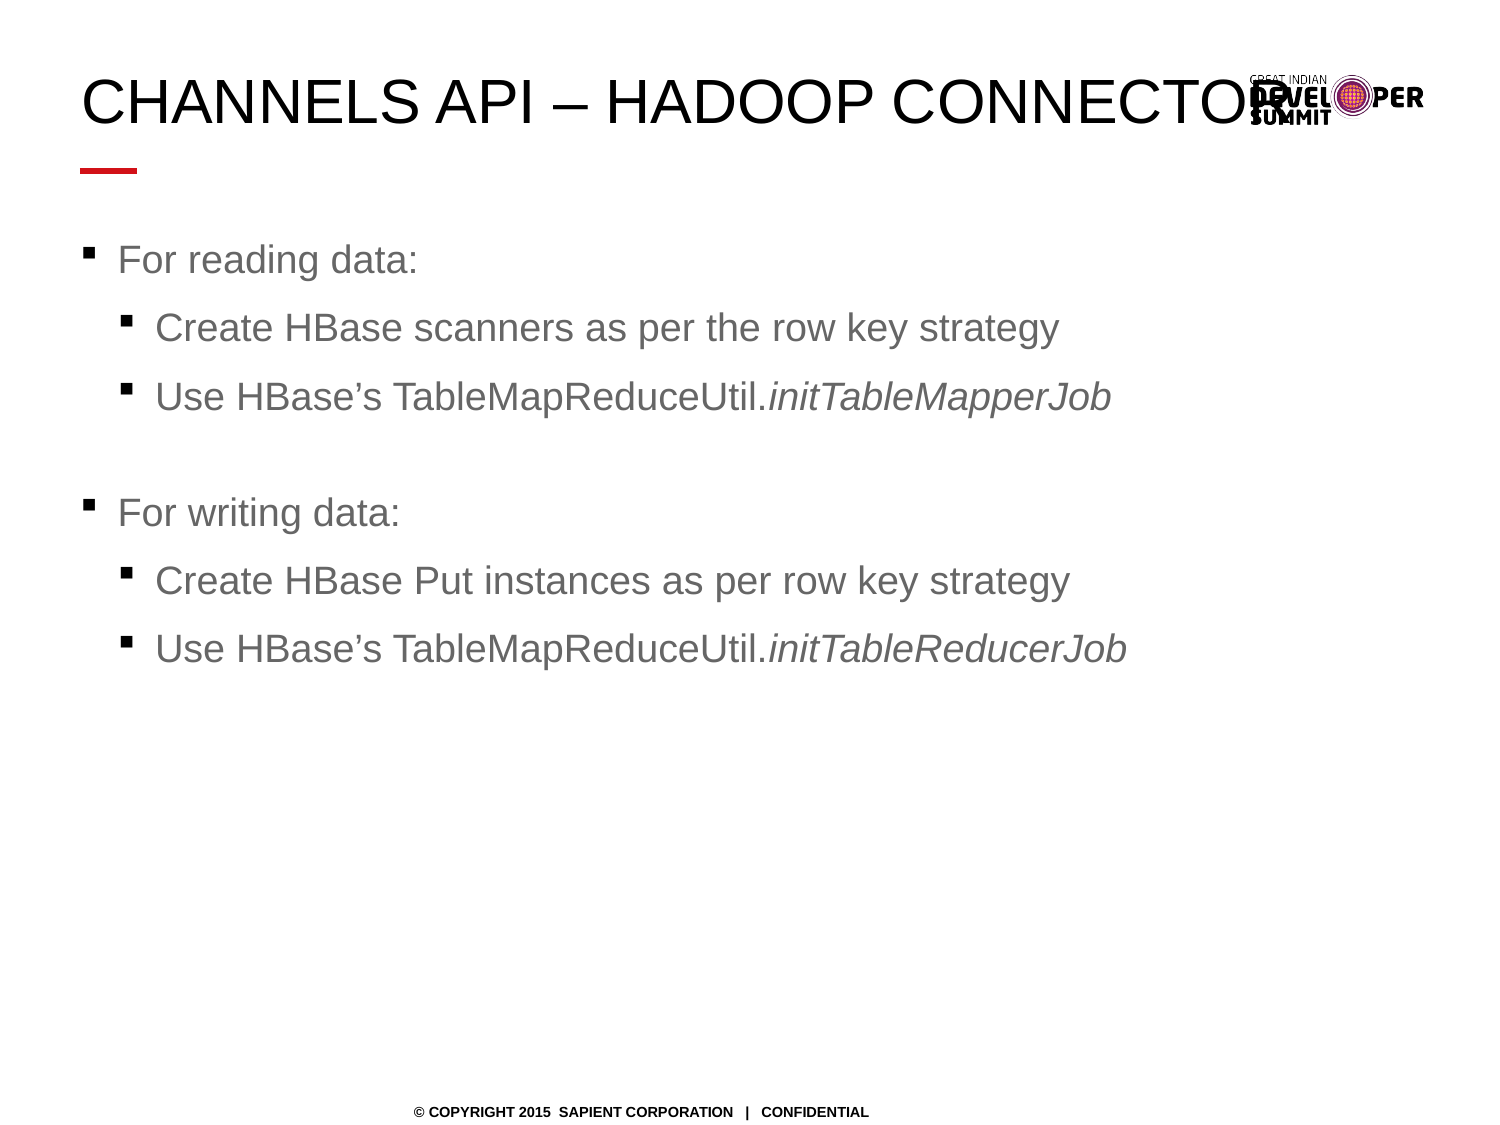

# Channels API – Hadoop Connector
For reading data:
Create HBase scanners as per the row key strategy
Use HBase’s TableMapReduceUtil.initTableMapperJob
For writing data:
Create HBase Put instances as per row key strategy
Use HBase’s TableMapReduceUtil.initTableReducerJob
© COPYRIGHT 2015  SAPIENT CORPORATION   |   CONFIDENTIAL